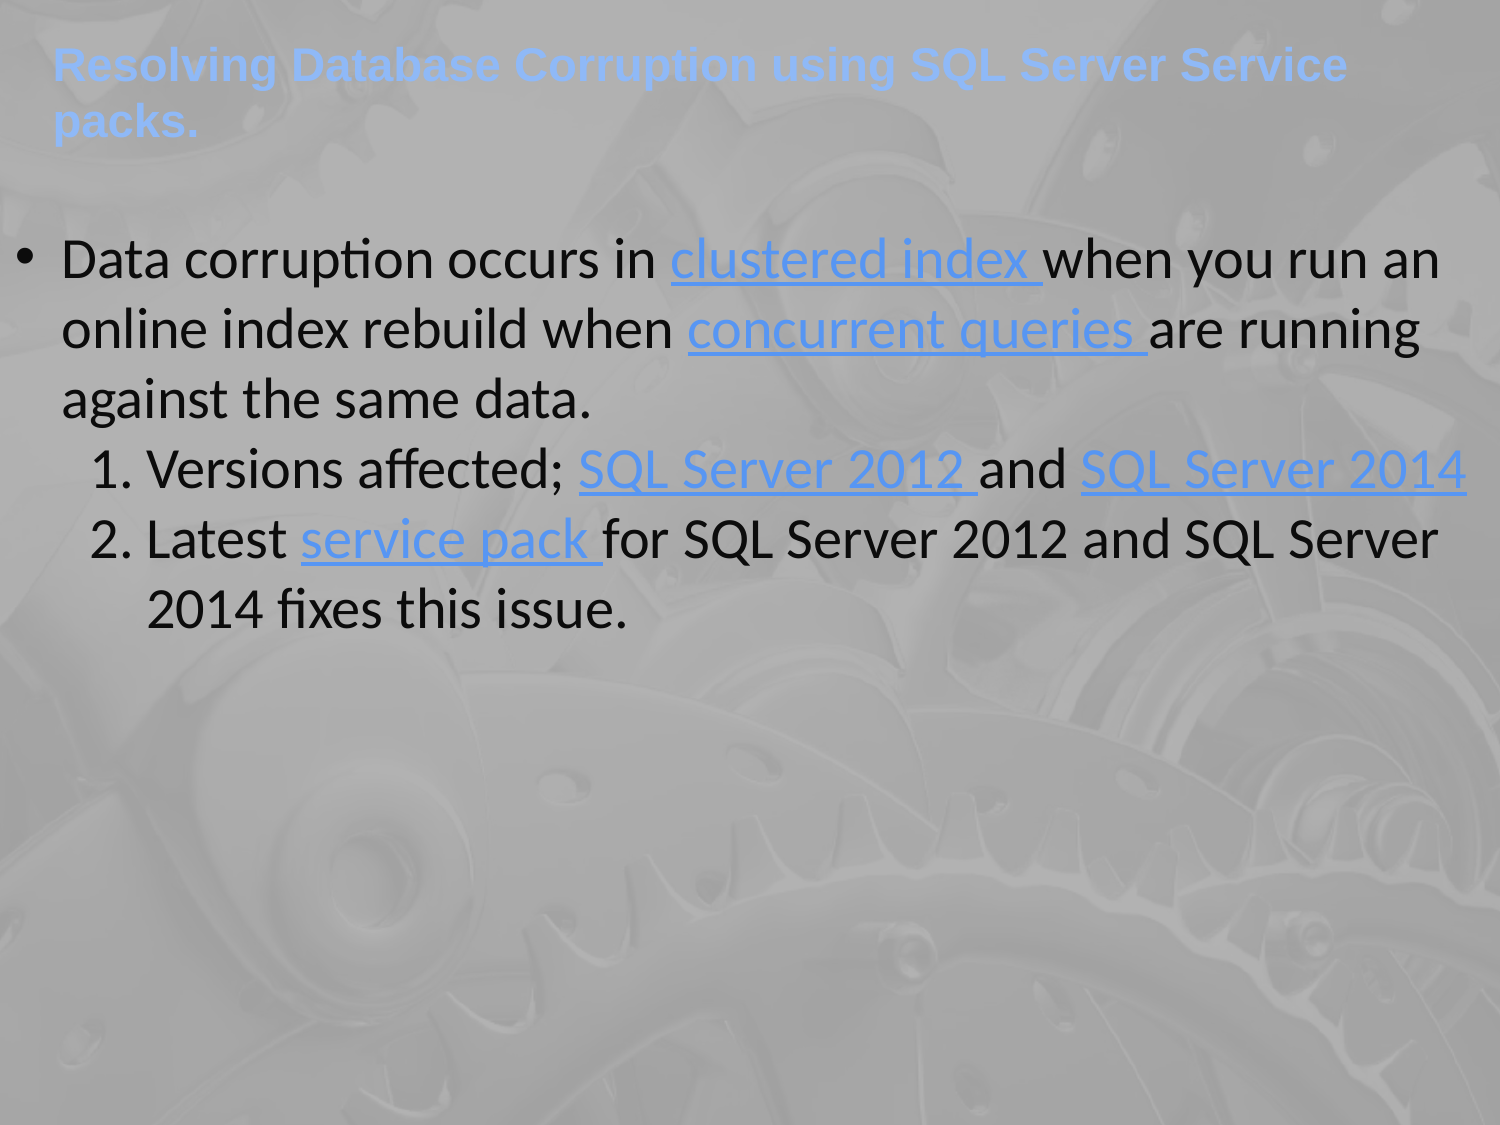

Data corruption occurs in clustered index when you run an online index rebuild when concurrent queries are running against the same data.
Versions affected; SQL Server 2012 and SQL Server 2014
Latest service pack for SQL Server 2012 and SQL Server 2014 fixes this issue.

# Resolving Database Corruption using SQL Server Service packs.